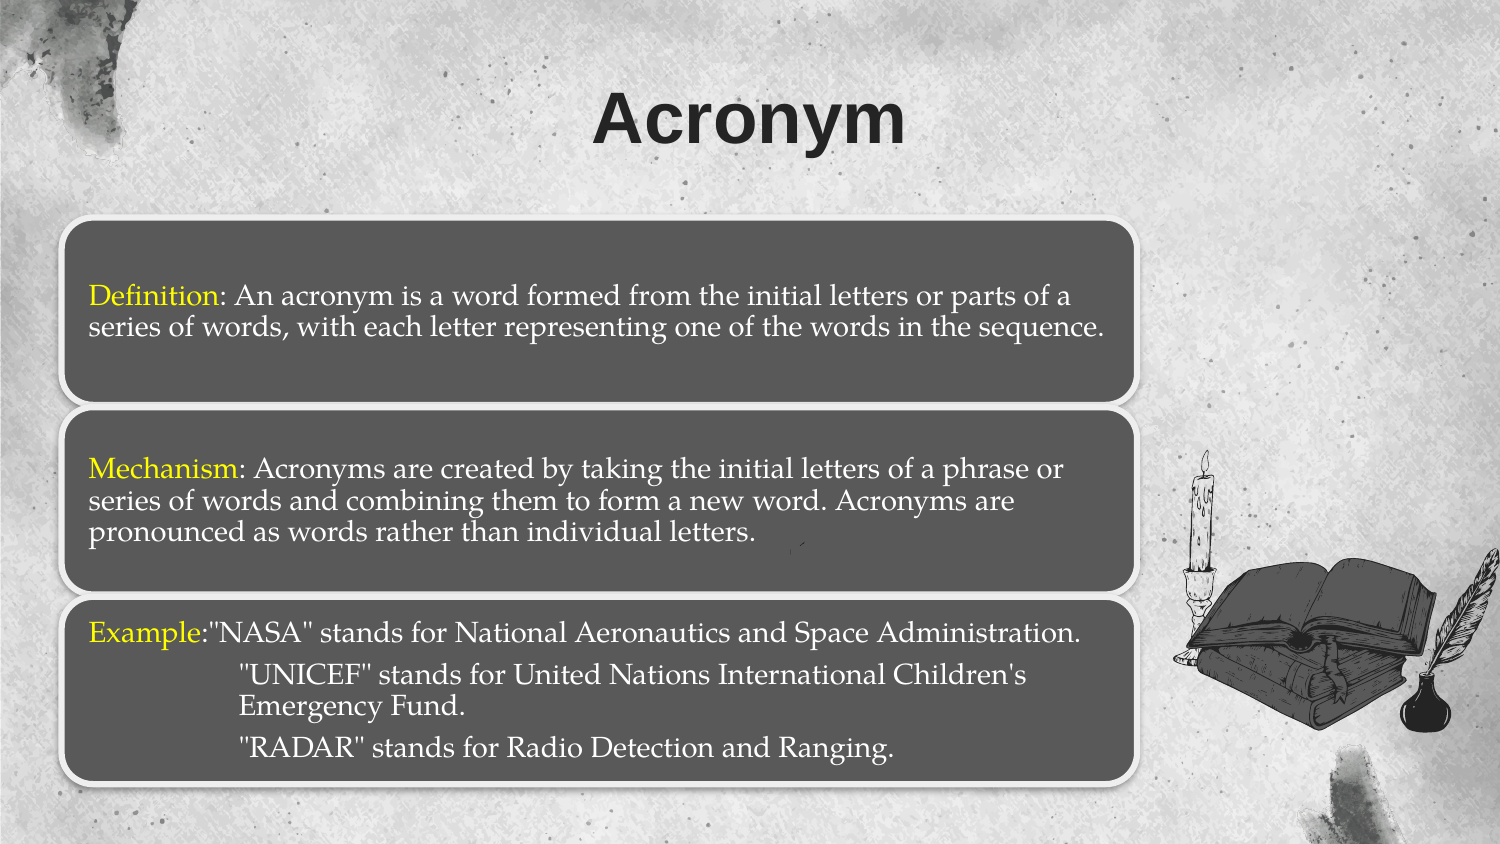

# Acronym
Definition: An acronym is a word formed from the initial letters or parts of a series of words, with each letter representing one of the words in the sequence.
Mechanism: Acronyms are created by taking the initial letters of a phrase or series of words and combining them to form a new word. Acronyms are pronounced as words rather than individual letters.
Example:"NASA" stands for National Aeronautics and Space Administration.
	"UNICEF" stands for United Nations International Children's 	Emergency Fund.
	"RADAR" stands for Radio Detection and Ranging.